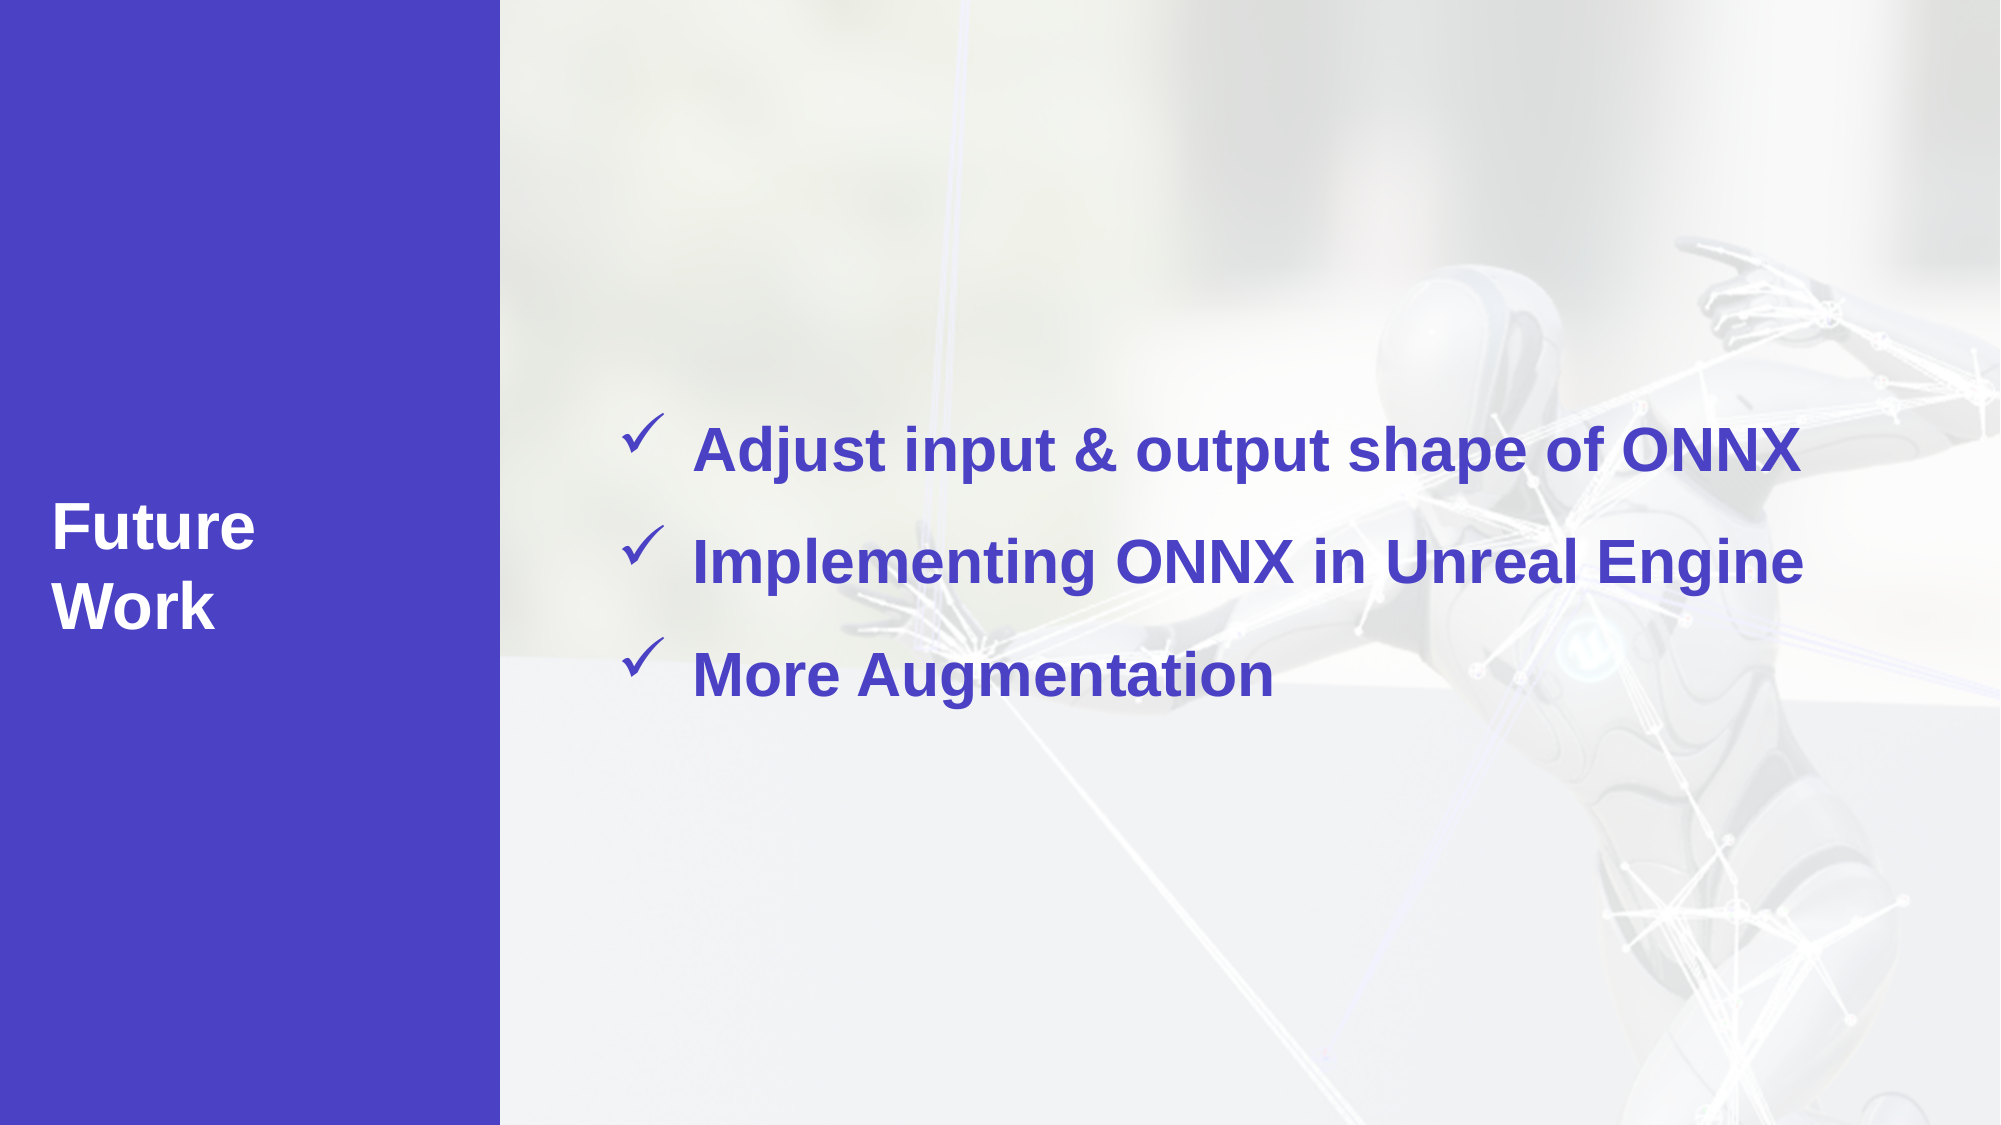

Adjust input & output shape of ONNX
Implementing ONNX in Unreal Engine
More Augmentation

Future
Work